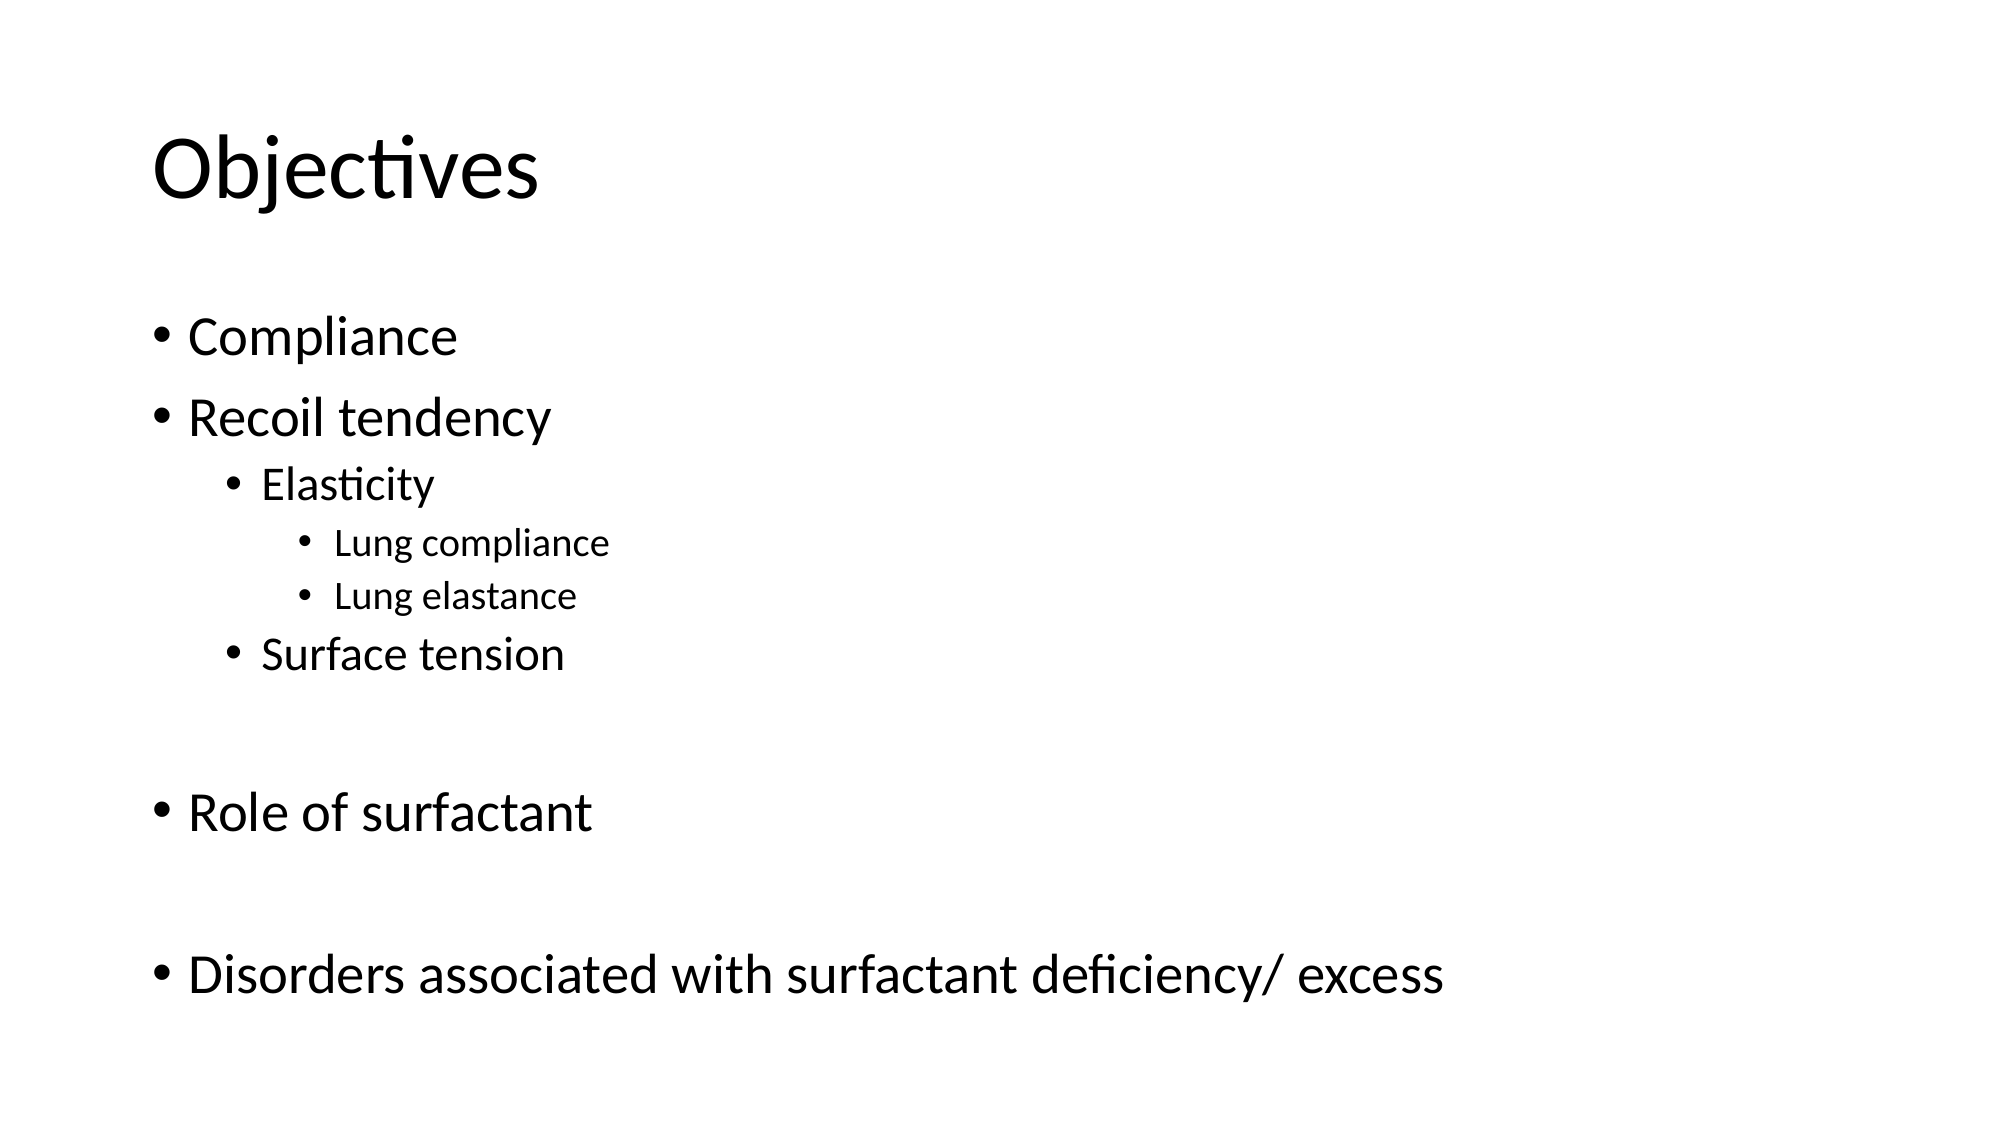

# Objectives
Compliance
Recoil tendency
Elasticity
Lung compliance
Lung elastance
Surface tension

Role of surfactant

Disorders associated with surfactant deficiency/ excess